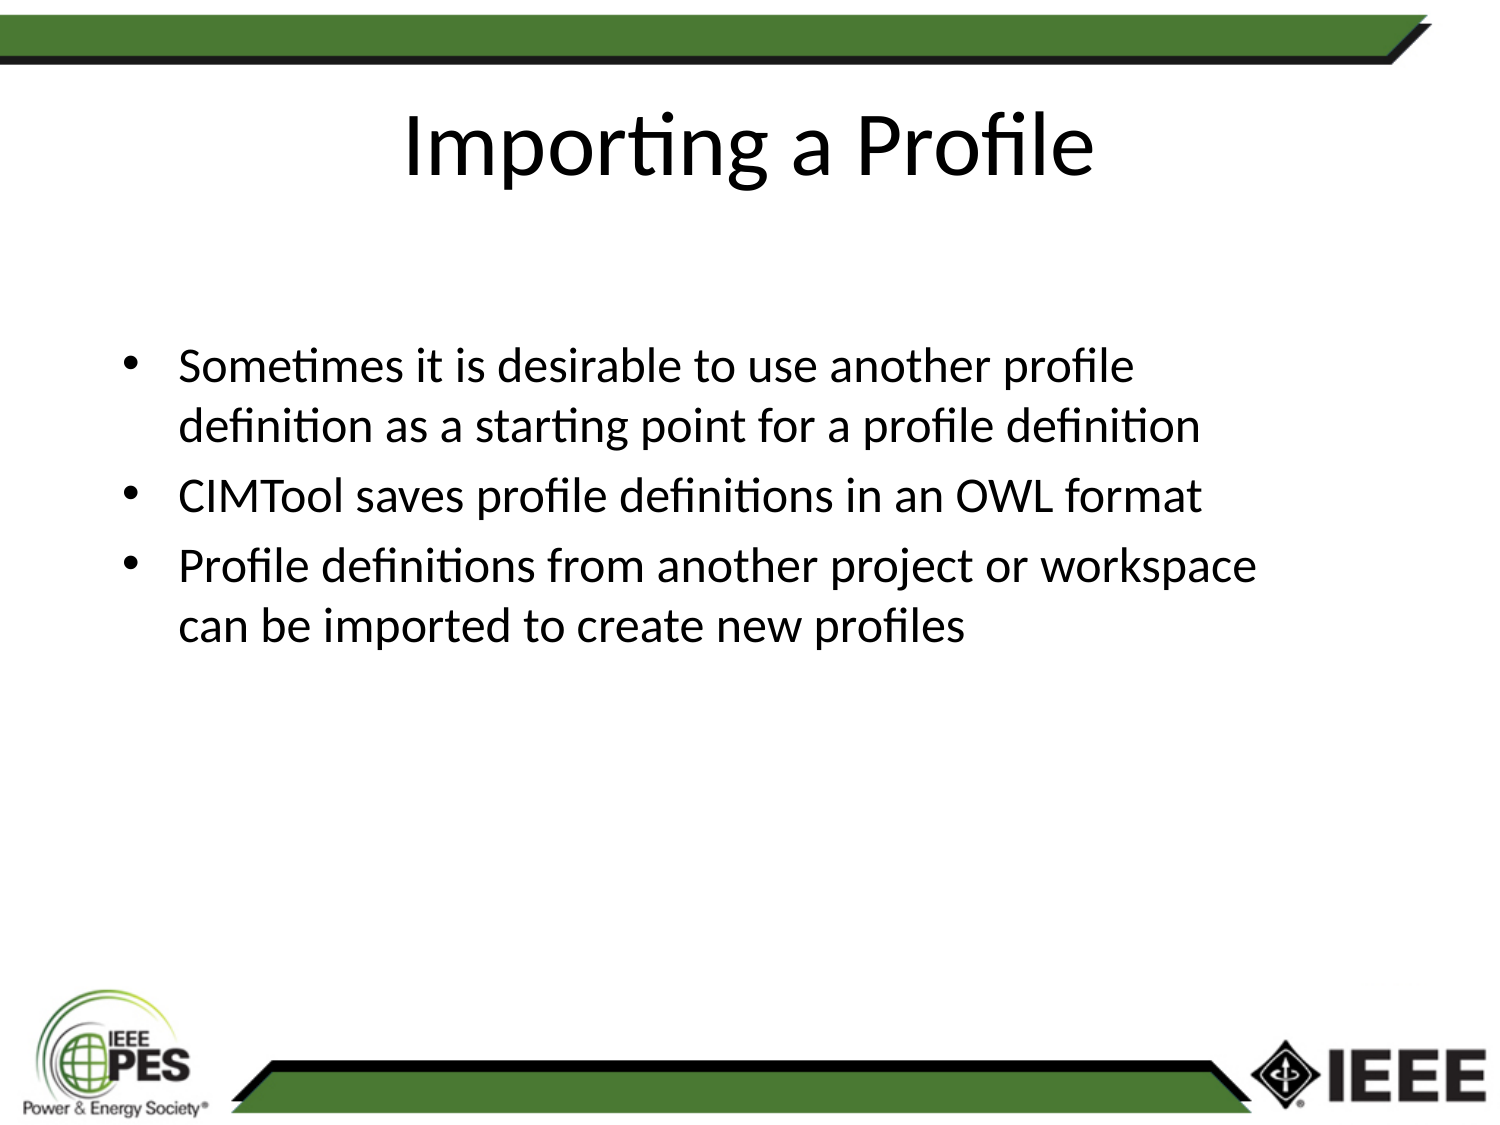

Importing a Profile
Sometimes it is desirable to use another profile definition as a starting point for a profile definition
CIMTool saves profile definitions in an OWL format
Profile definitions from another project or workspace can be imported to create new profiles